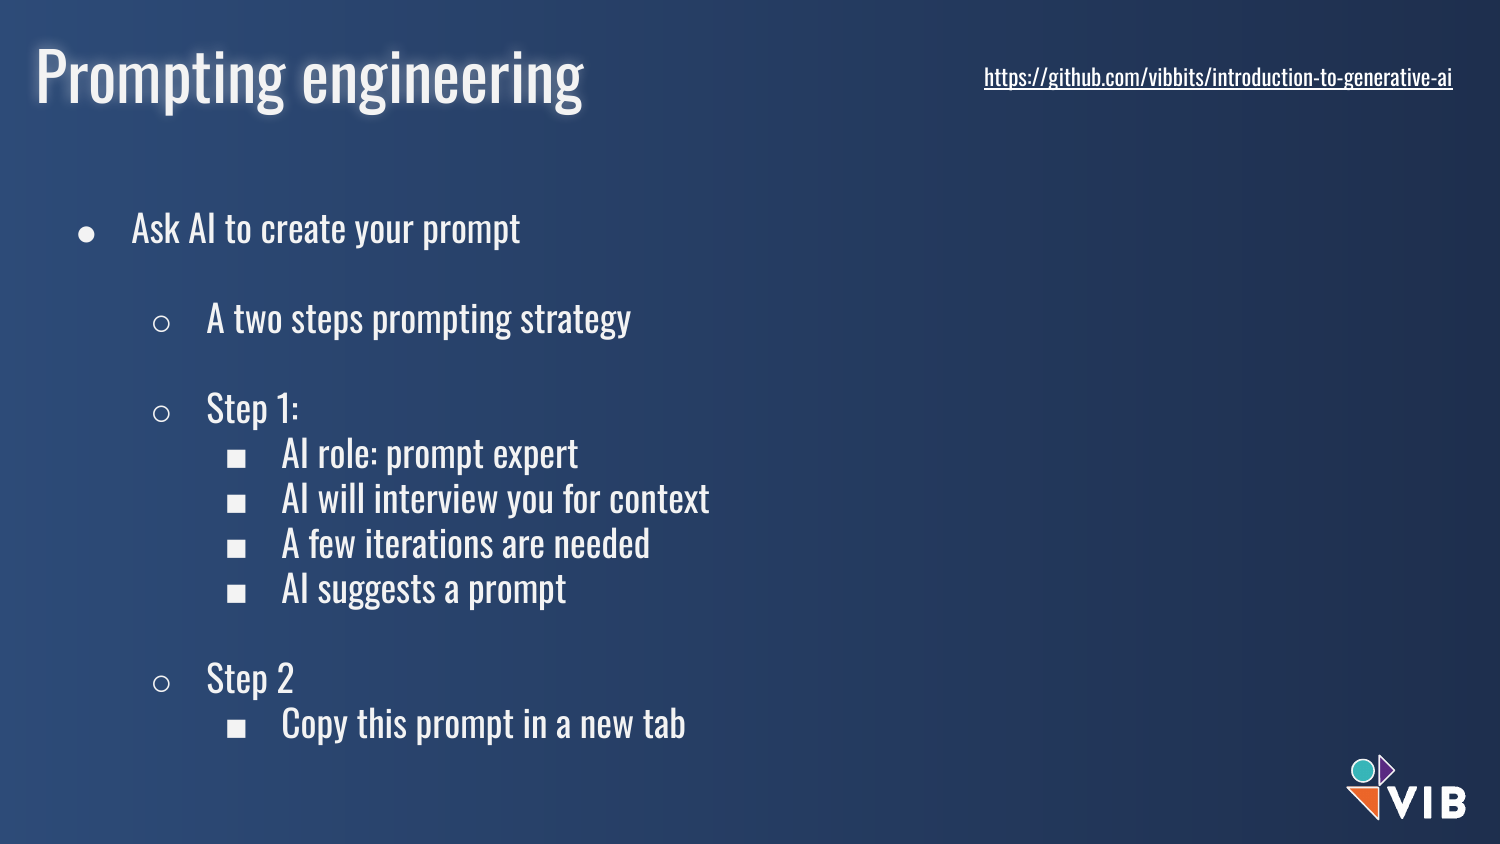

Prompting engineering
 https://github.com/vibbits/introduction-to-generative-ai
Ask AI to create your prompt
A two steps prompting strategy
Step 1:
AI role: prompt expert
AI will interview you for context
A few iterations are needed
AI suggests a prompt
Step 2
Copy this prompt in a new tab